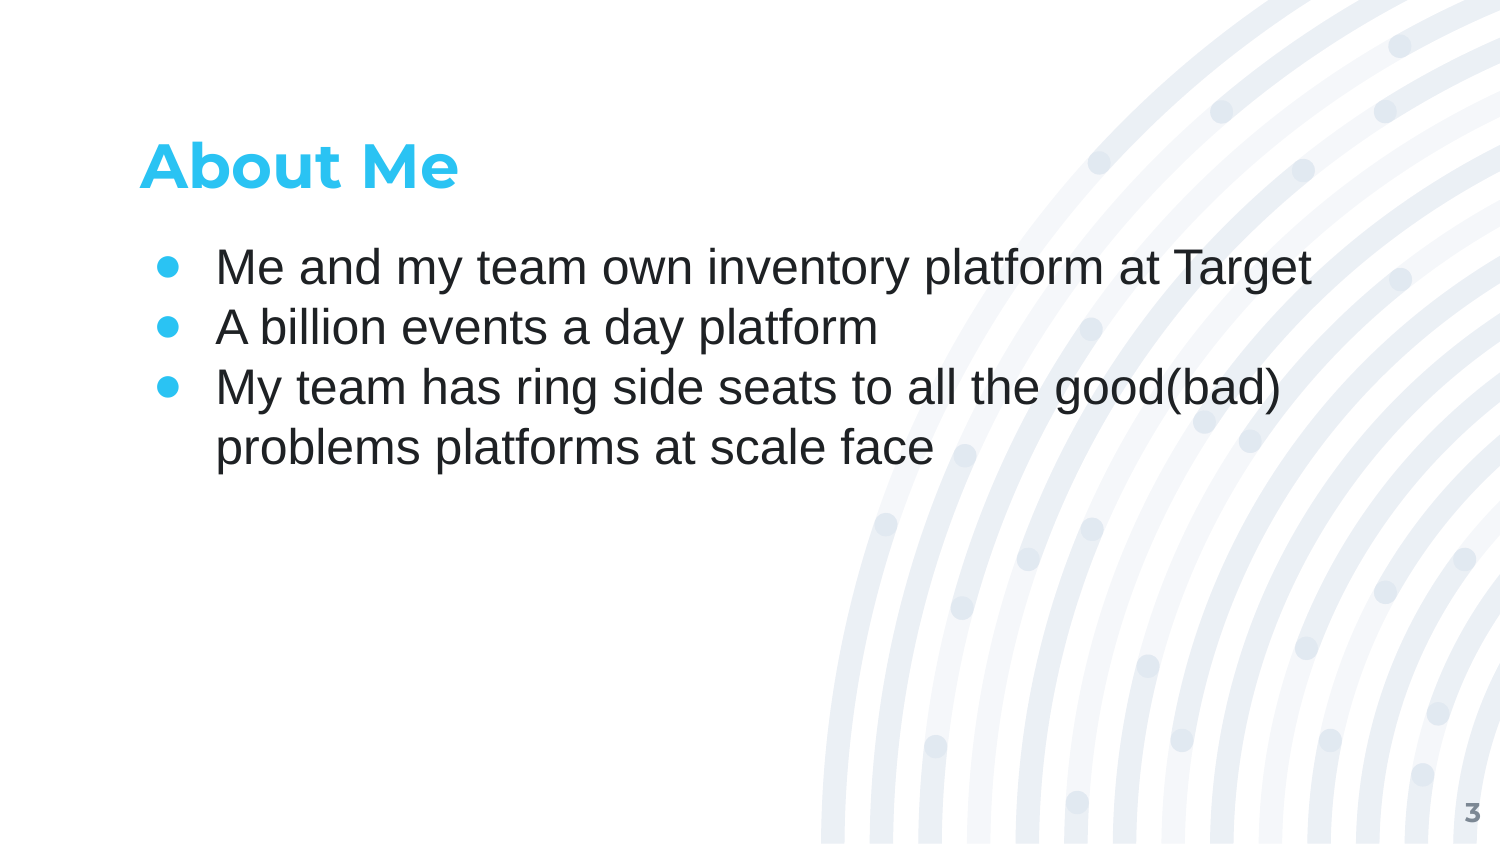

# About Me
Me and my team own inventory platform at Target
A billion events a day platform
My team has ring side seats to all the good(bad) problems platforms at scale face
3